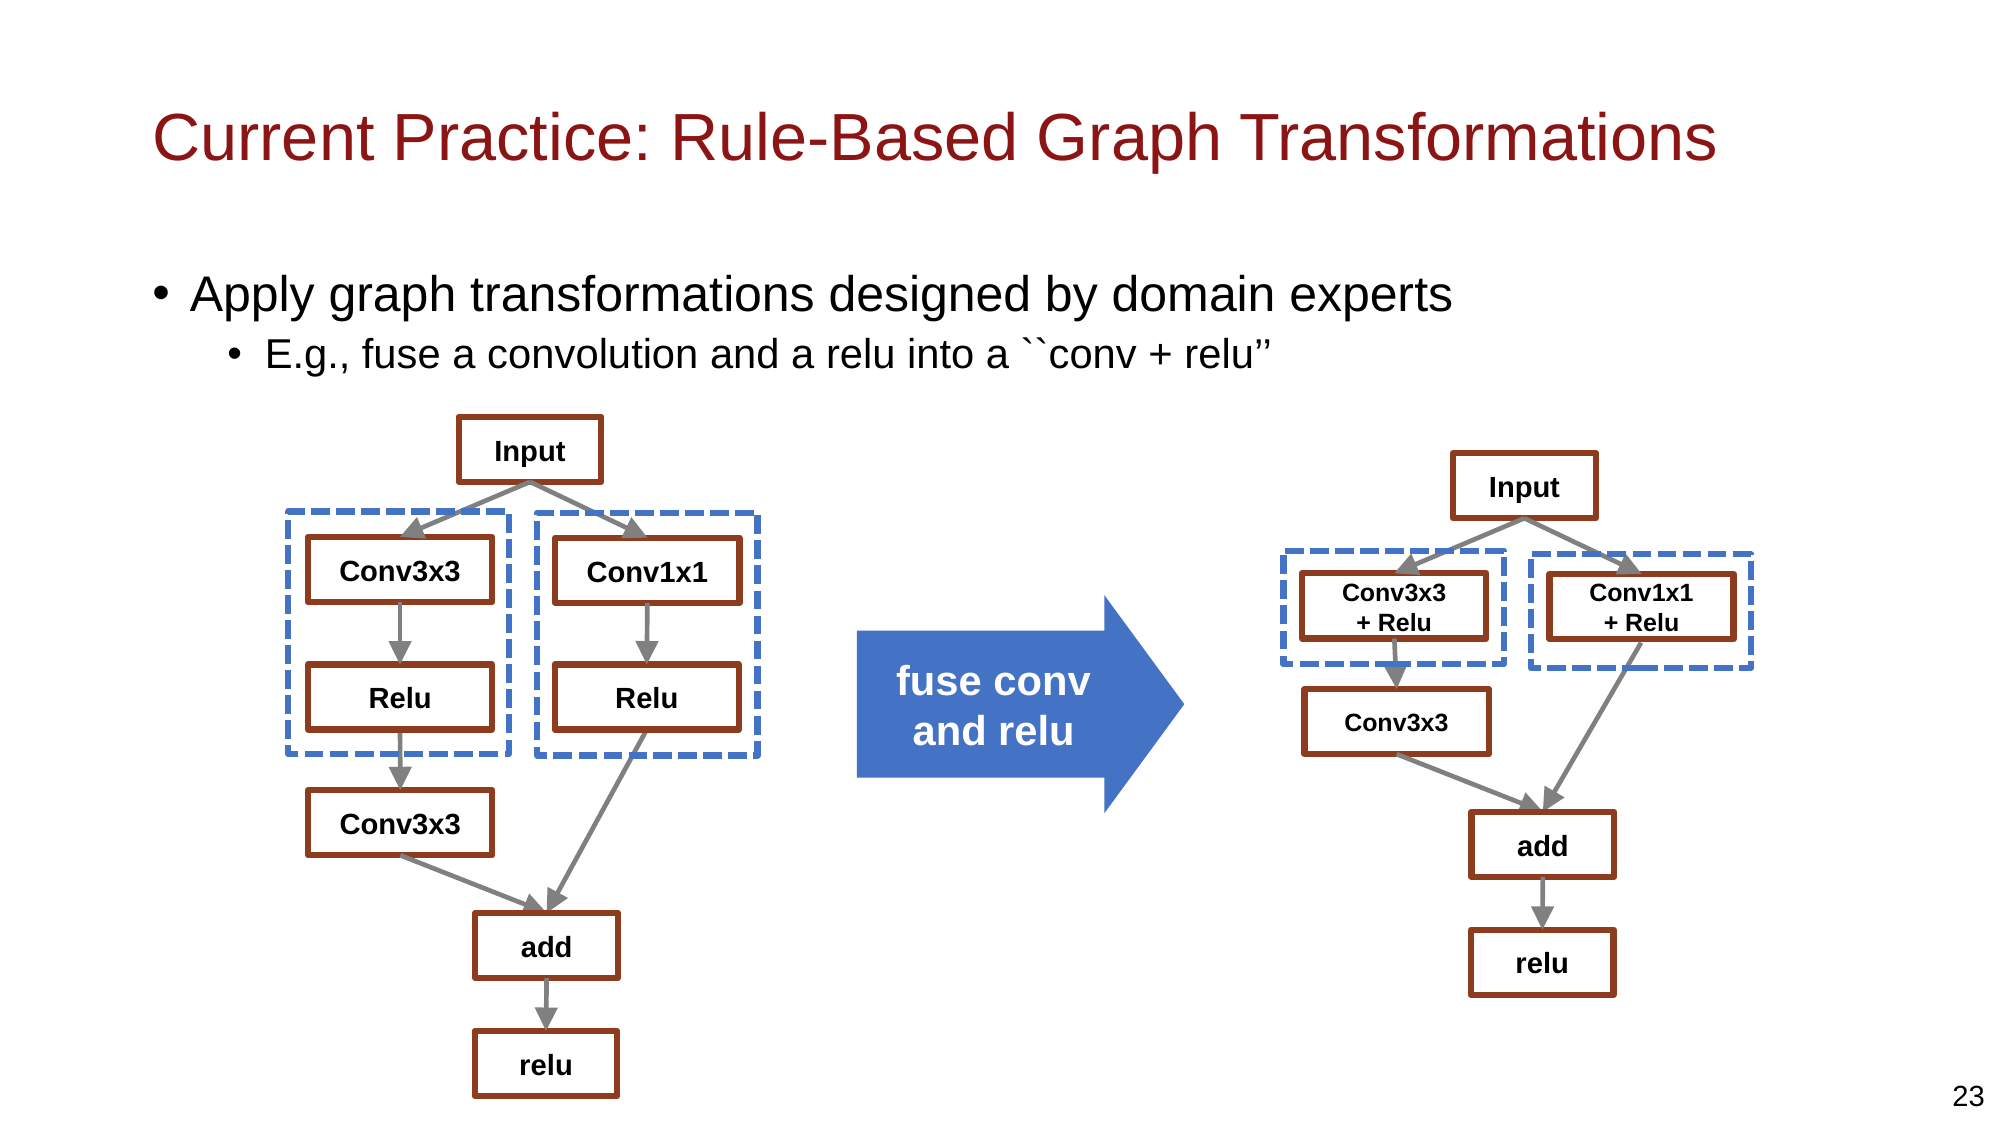

# Current Practice: Rule-Based Graph Transformations
Apply graph transformations designed by domain experts
E.g., fuse a convolution and a relu into a ``conv + relu’’
Input
Input

Conv3x3
Conv1x1

Conv3x3
+ Relu
Conv1x1
+ Relu
fuse conv and relu
Relu
Relu
Conv3x3
Conv3x3
add
add
relu
relu
23